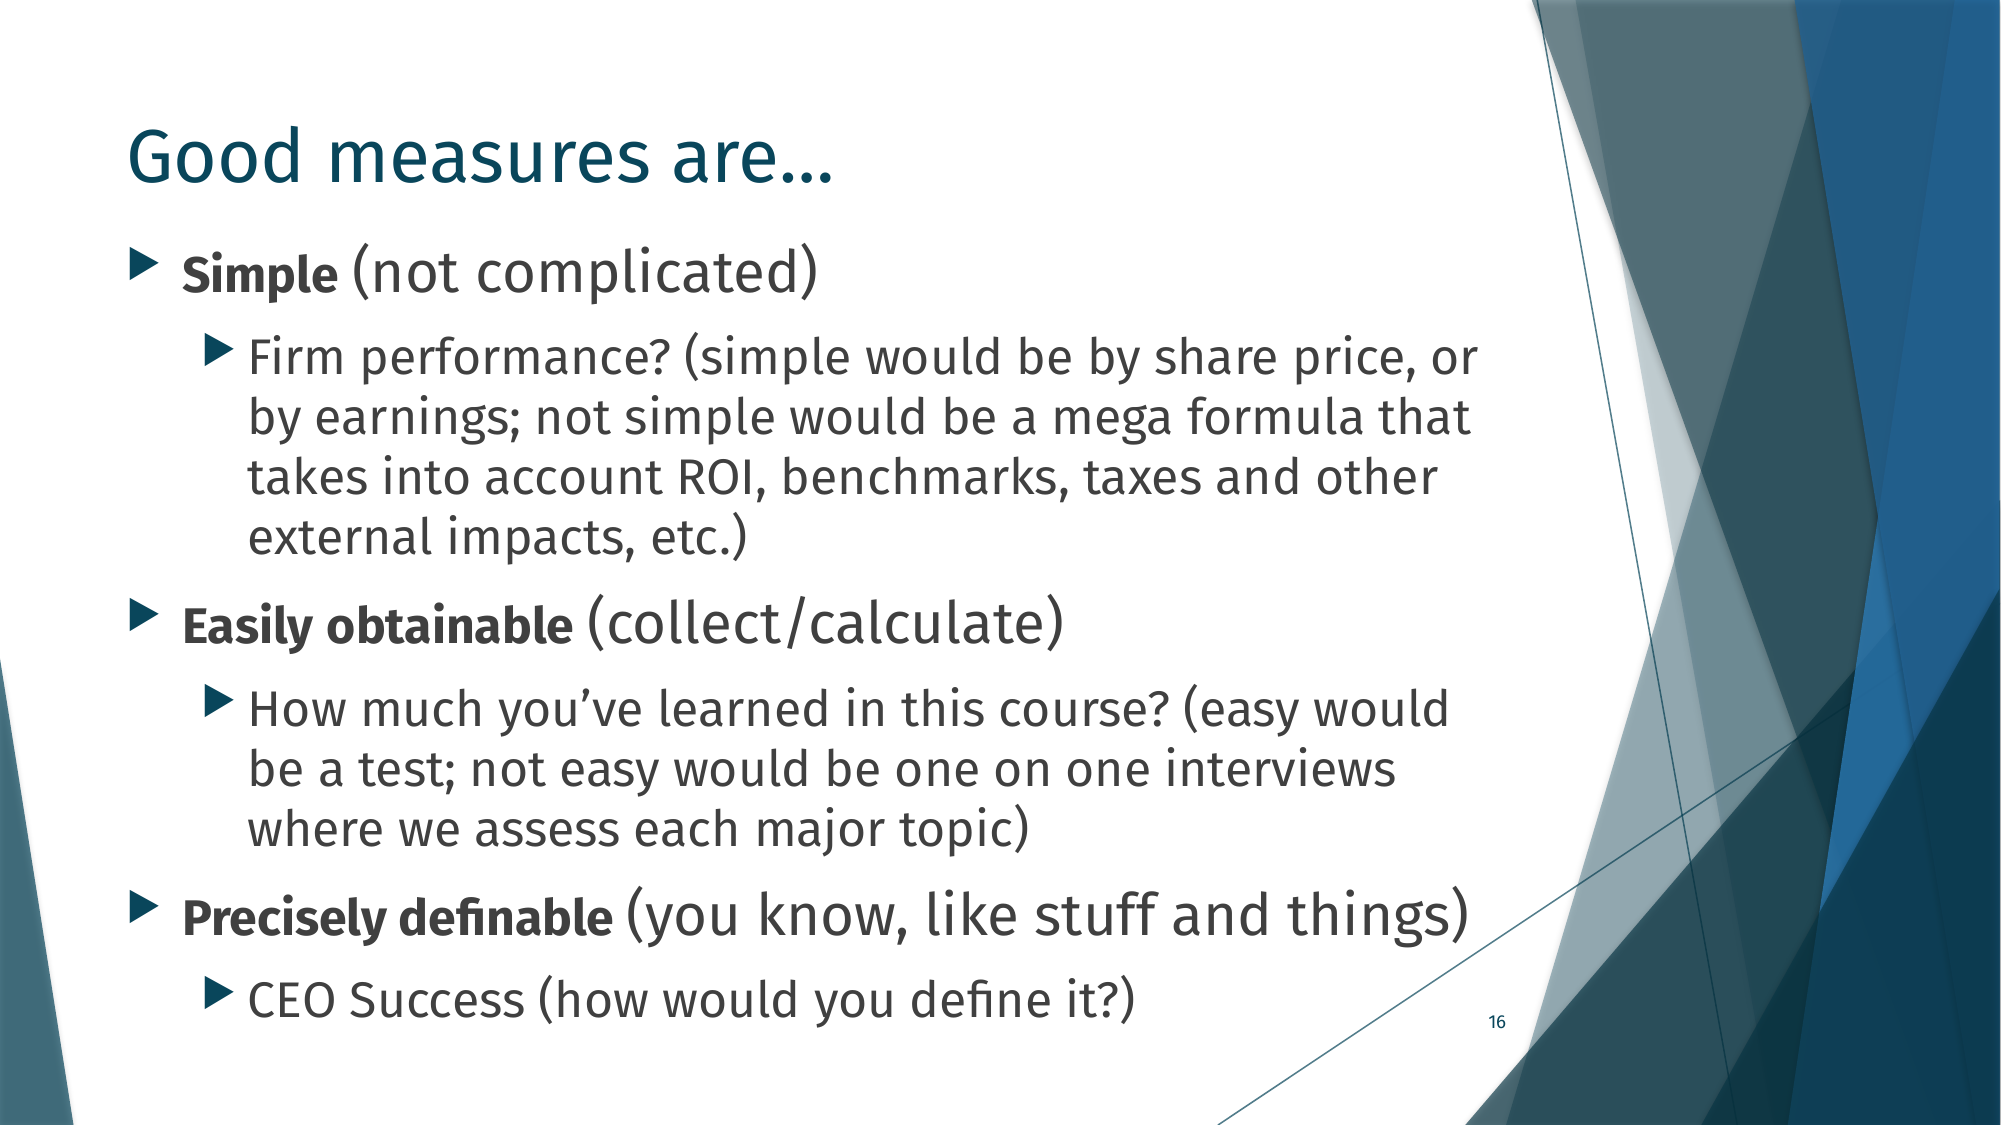

# Good measures are…
Simple (not complicated)
Firm performance? (simple would be by share price, or by earnings; not simple would be a mega formula that takes into account ROI, benchmarks, taxes and other external impacts, etc.)
Easily obtainable (collect/calculate)
How much you’ve learned in this course? (easy would be a test; not easy would be one on one interviews where we assess each major topic)
Precisely definable (you know, like stuff and things)
CEO Success (how would you define it?)
16